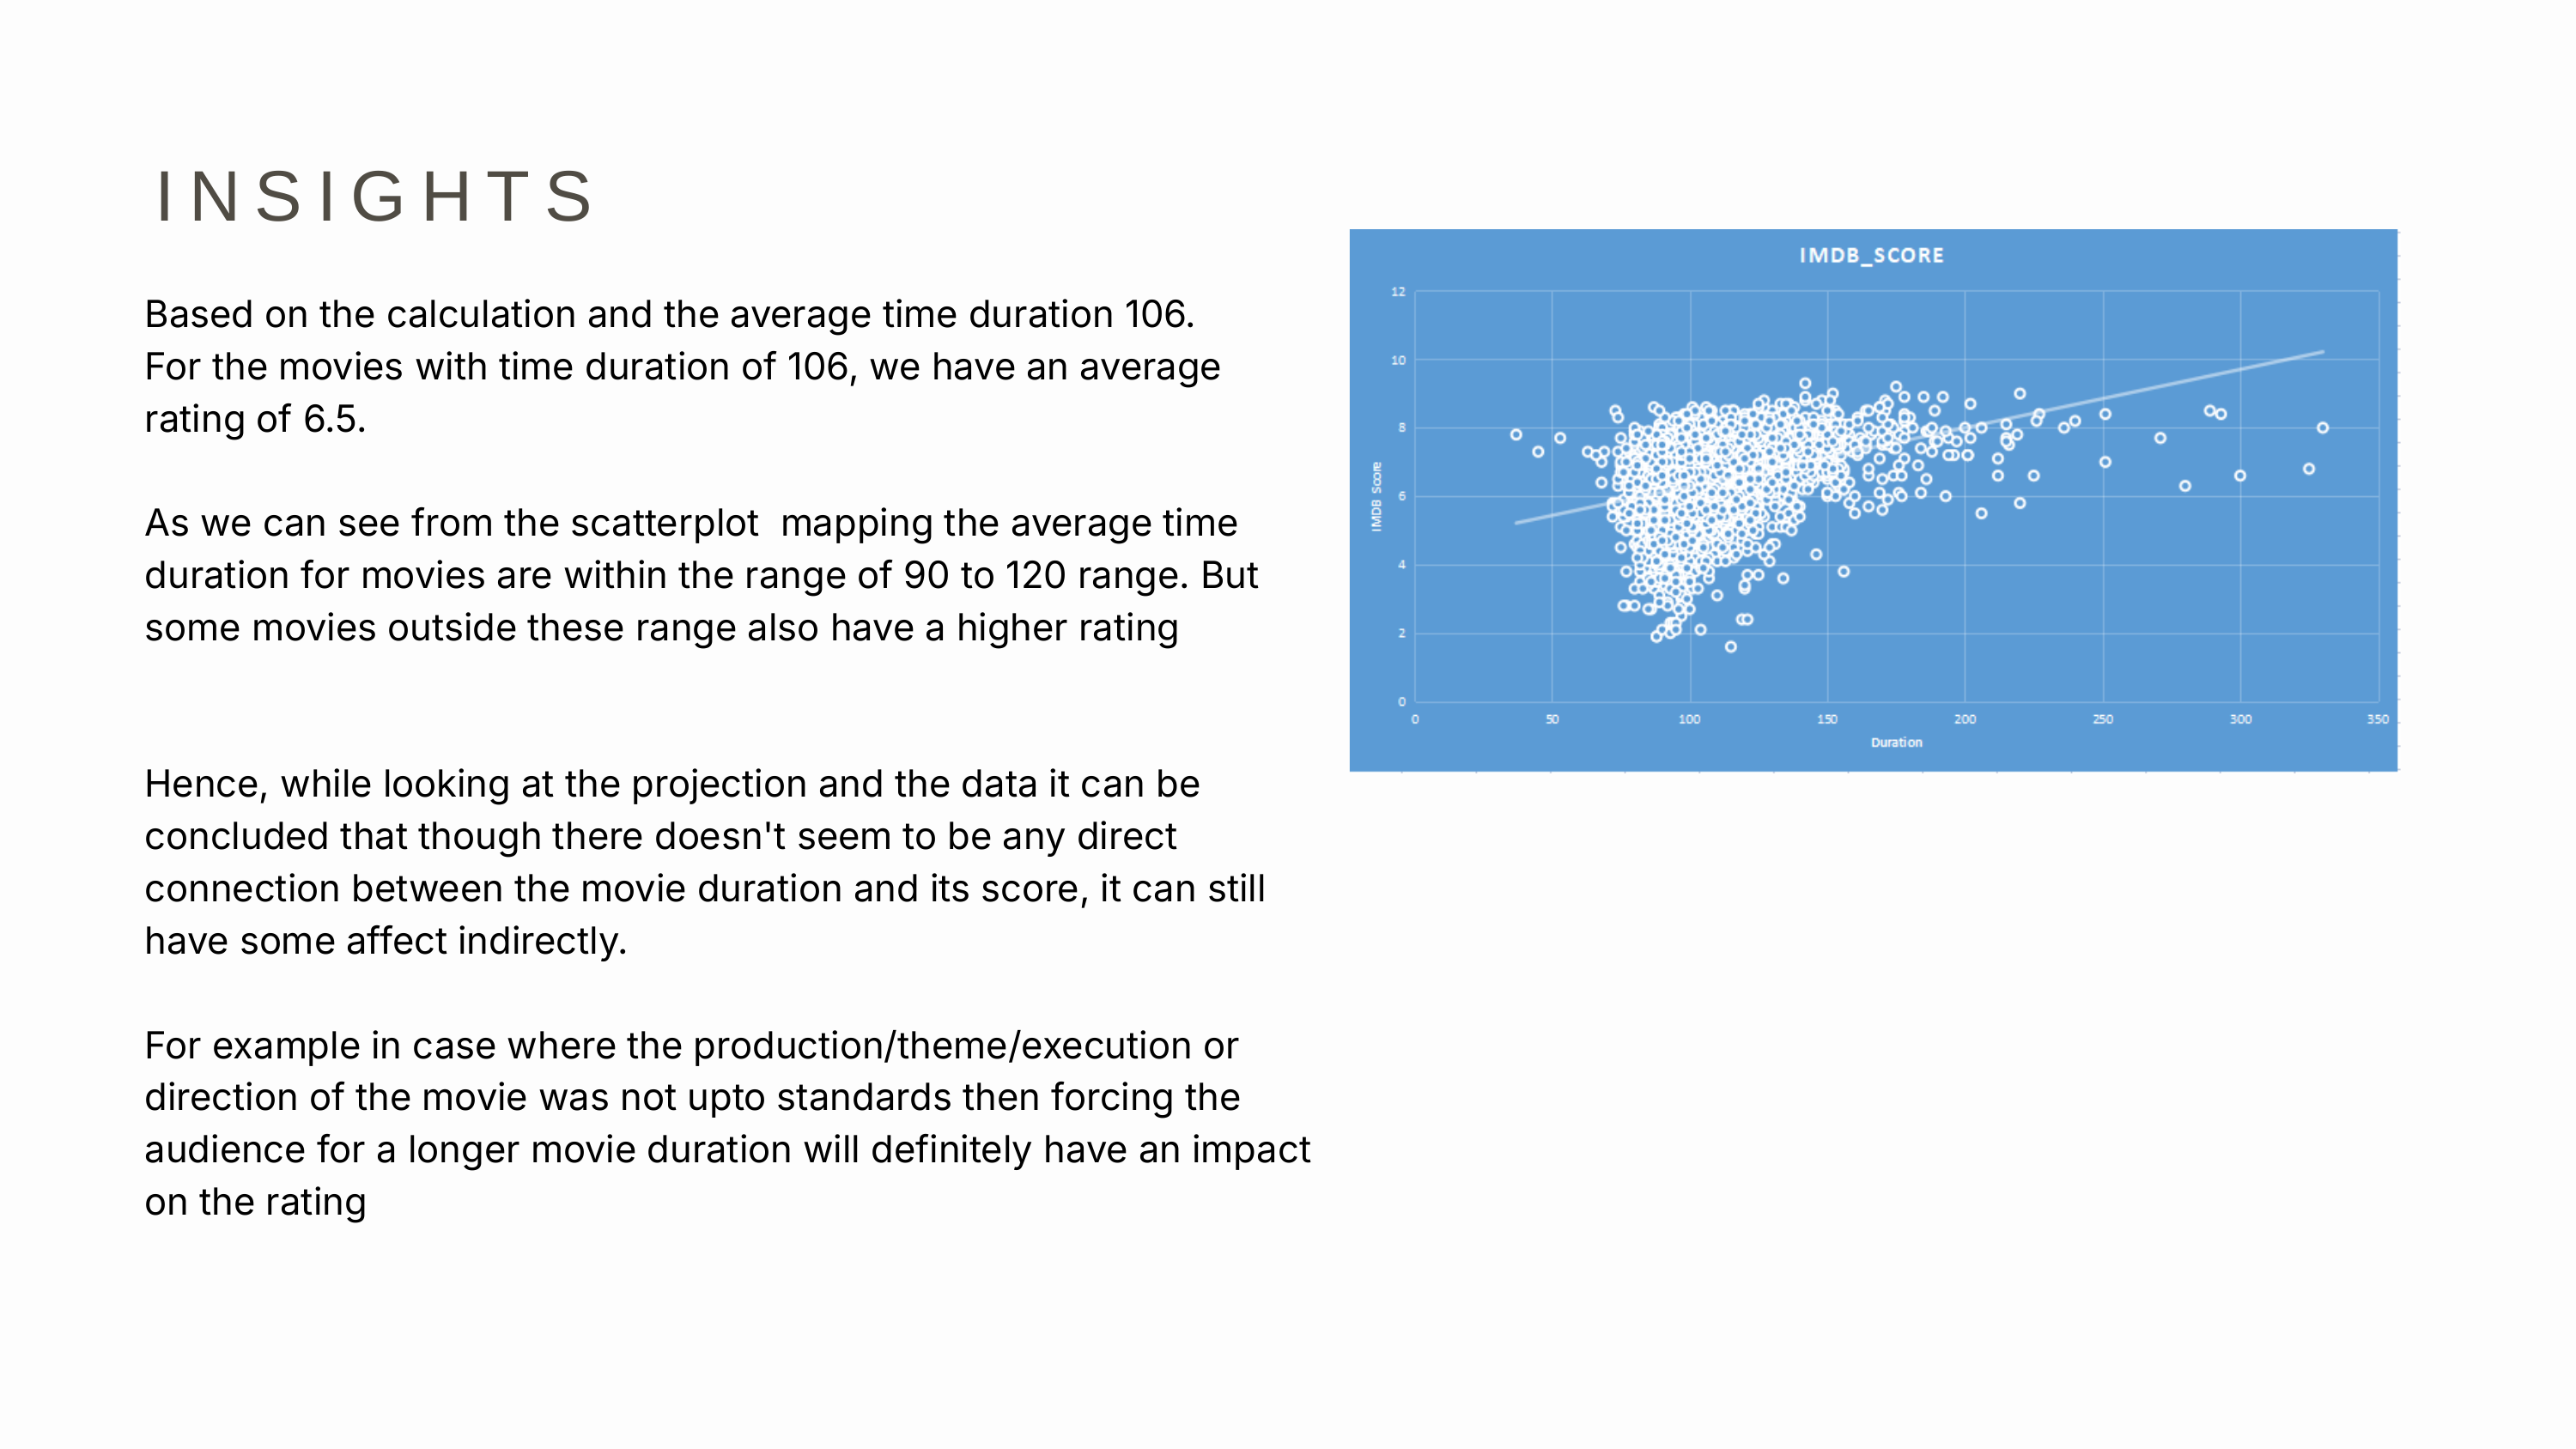

INSIGHTS

Based on the calculation and the average time duration 106.
For the movies with time duration of 106, we have an average rating of 6.5.

As we can see from the scatterplot  mapping the average time duration for movies are within the range of 90 to 120 range. But some movies outside these range also have a higher rating

Hence, while looking at the projection and the data it can be concluded that though there doesn't seem to be any direct connection between the movie duration and its score, it can still have some affect indirectly.

For example in case where the production/theme/execution or direction of the movie was not upto standards then forcing the audience for a longer movie duration will definitely have an impact on the rating